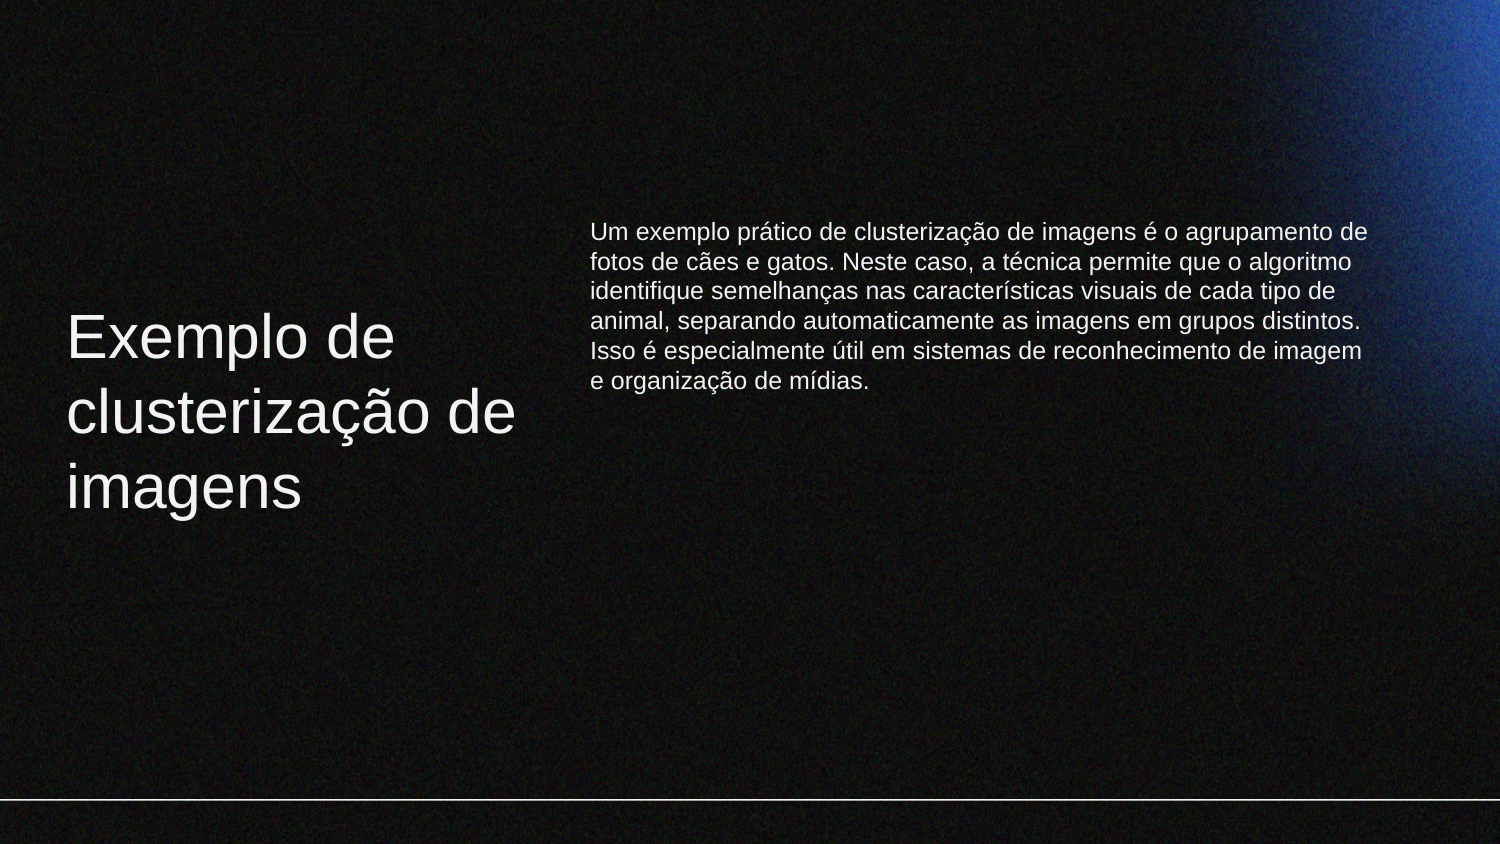

Um exemplo prático de clusterização de imagens é o agrupamento de fotos de cães e gatos. Neste caso, a técnica permite que o algoritmo identifique semelhanças nas características visuais de cada tipo de animal, separando automaticamente as imagens em grupos distintos. Isso é especialmente útil em sistemas de reconhecimento de imagem e organização de mídias.
# Exemplo de clusterização de imagens